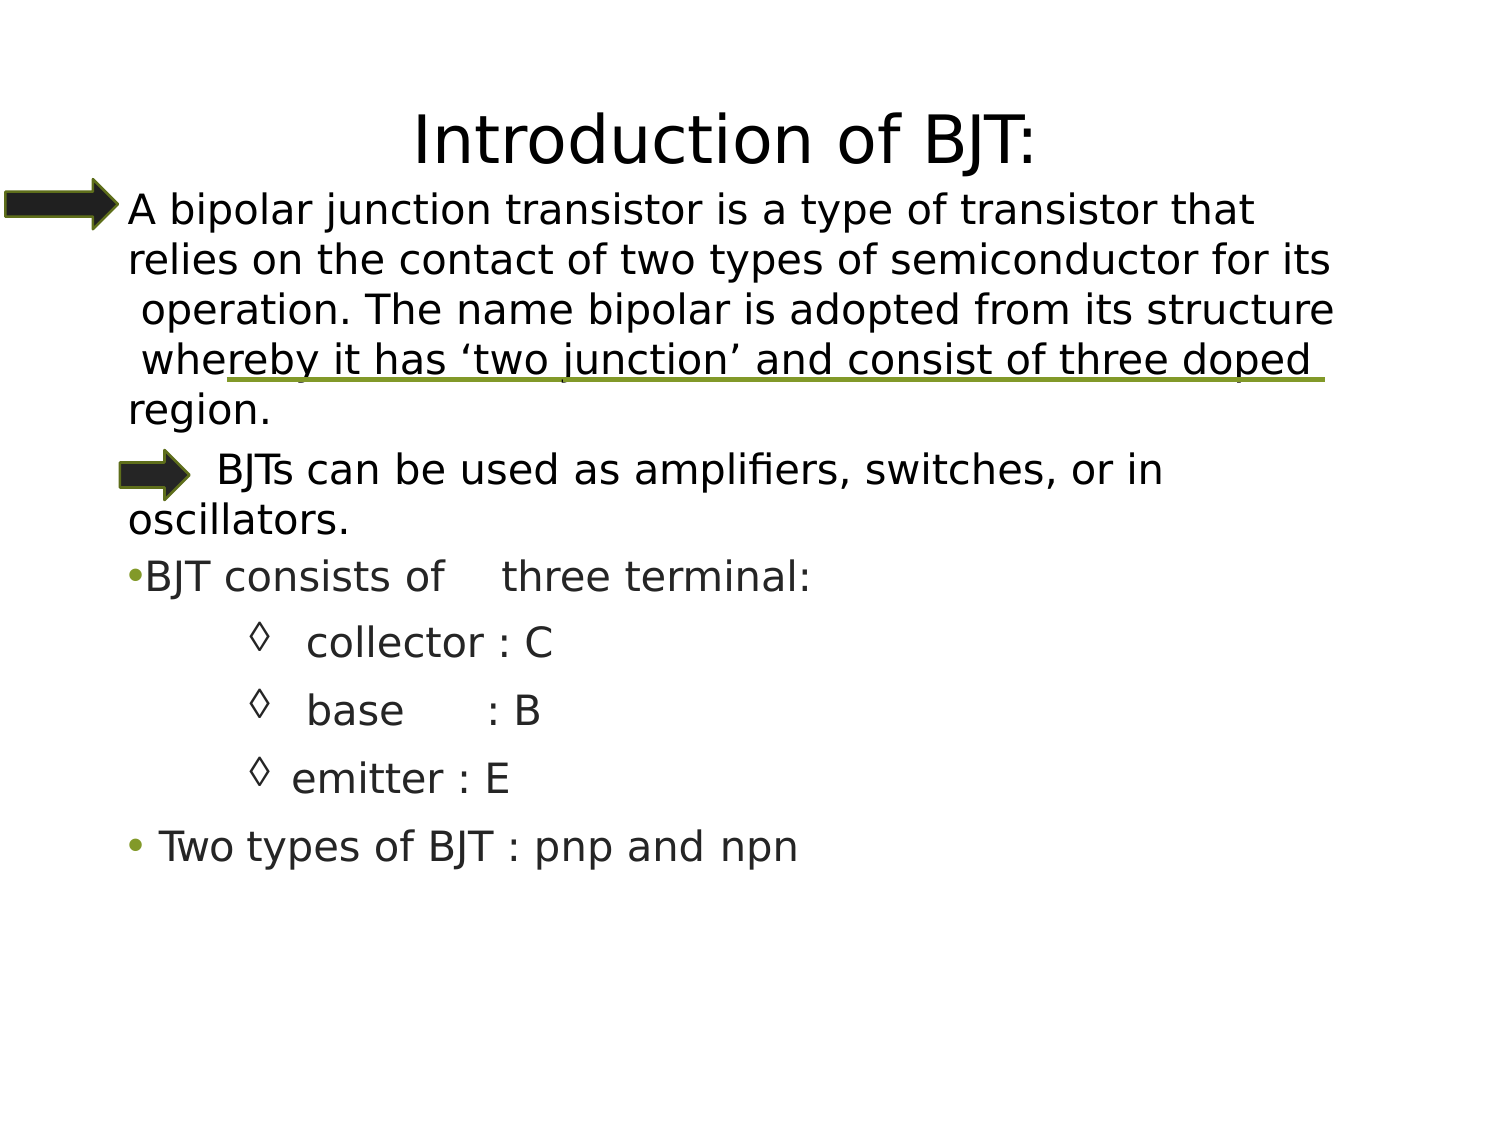

# Introduction of BJT:

A bipolar junction transistor is a type of transistor that  relies on the contact of two types of semiconductor for its  operation. The name bipolar is adopted from its structure  whereby it has ‘two junction’ and consist of three doped  region.
BJTs can be used as amplifiers, switches, or in  oscillators.
BJT consists of	three terminal:
collector : C
base	: B
emitter : E
Two types of BJT : pnp and npn